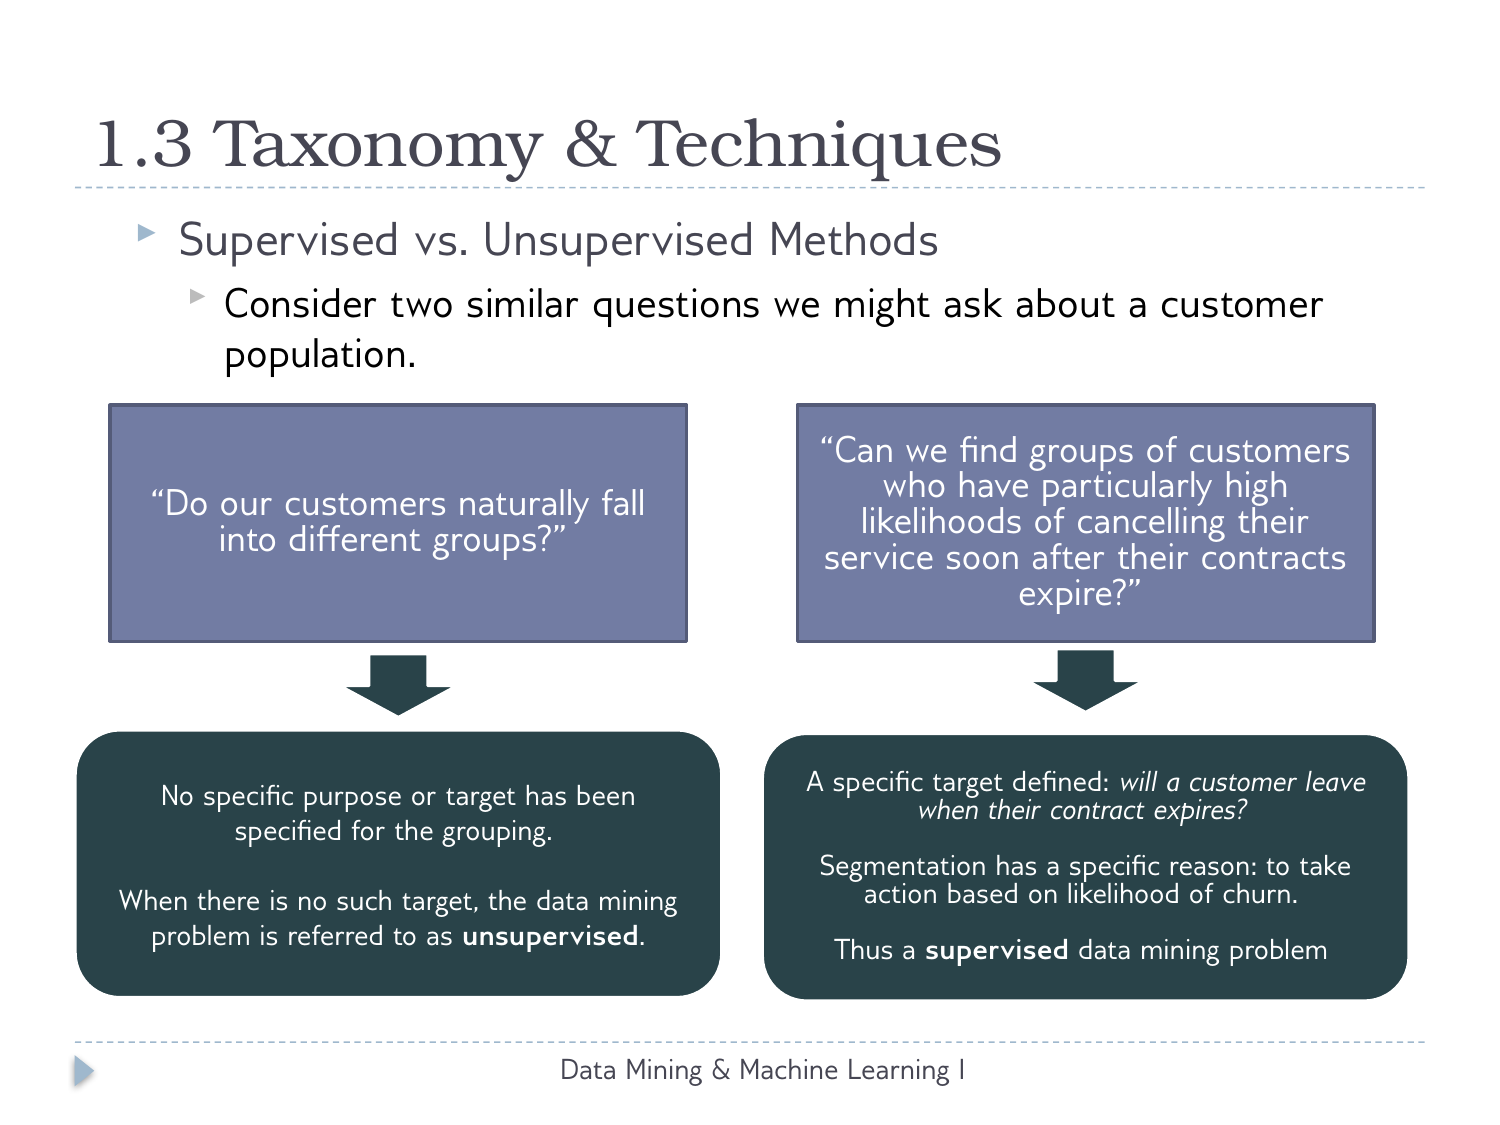

# 1.3 Taxonomy & Techniques
Supervised vs. Unsupervised Methods
Consider two similar questions we might ask about a customer population.

“Do our customers naturally fall into different groups?”
“Can we find groups of customers who have particularly high likelihoods of cancelling their service soon after their contracts expire?”

No specific purpose or target has been specified for the grouping.

When there is no such target, the data mining problem is referred to as unsupervised.
A specific target defined: will a customer leave when their contract expires?

Segmentation has a specific reason: to take action based on likelihood of churn.

Thus a supervised data mining problem
Data Mining & Machine Learning I